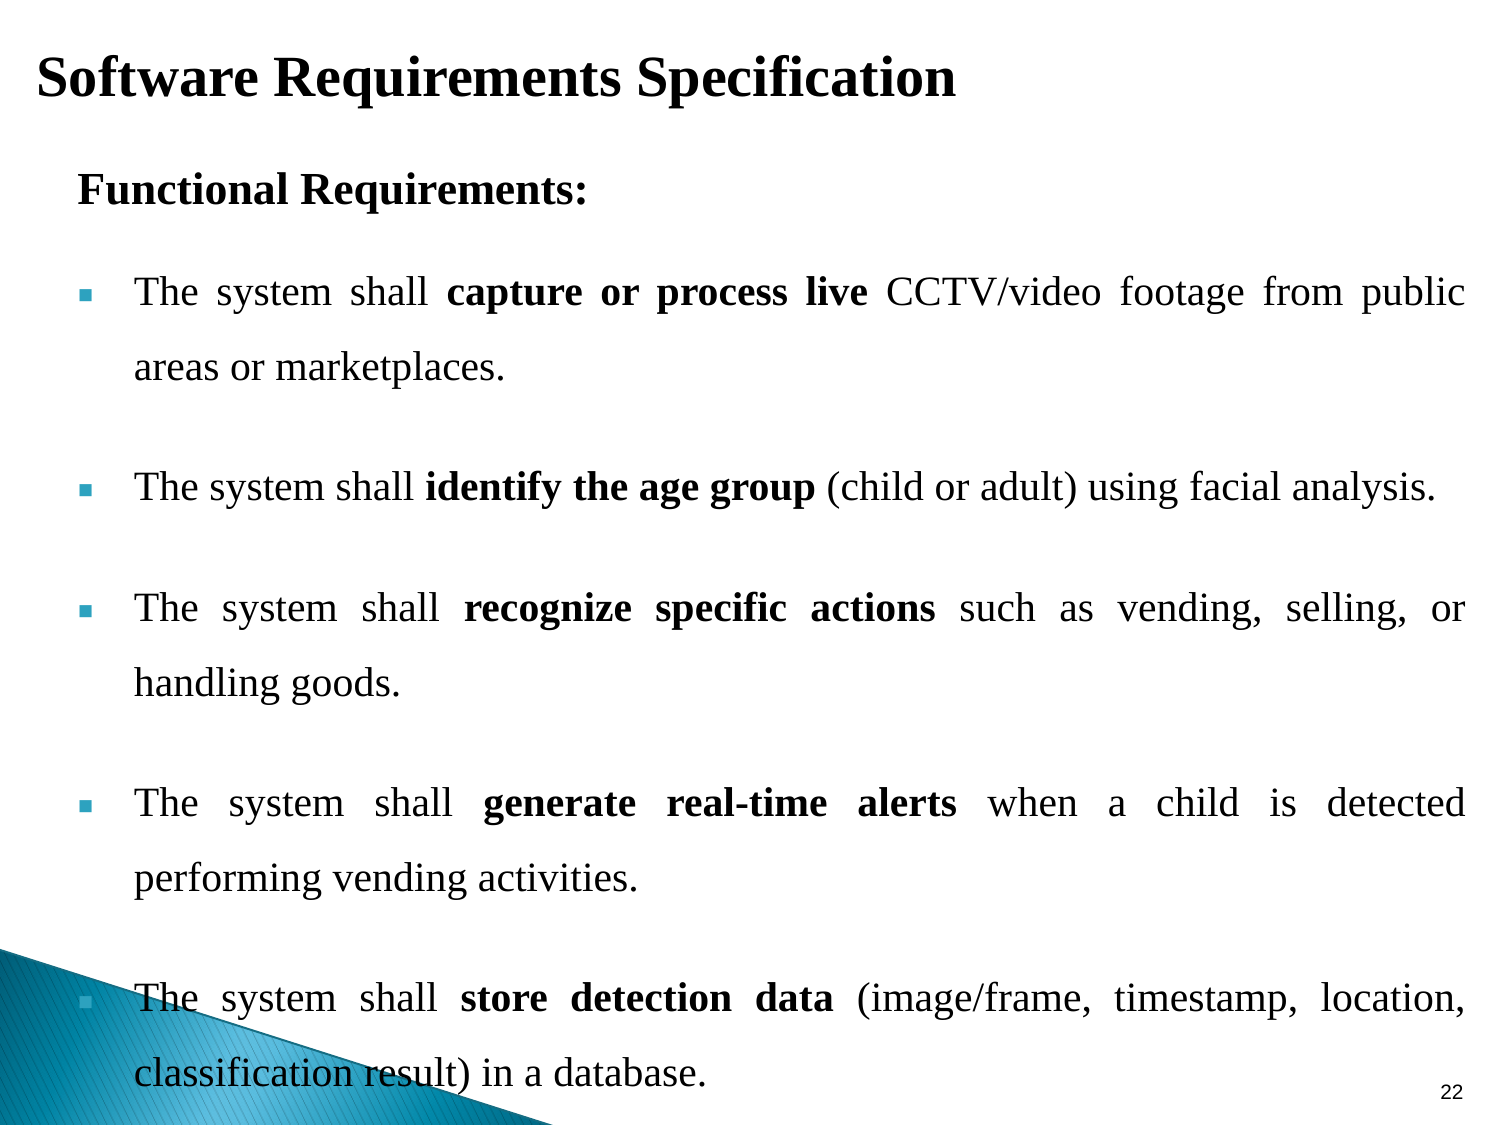

Software Requirements Specification
# Functional Requirements:
The system shall capture or process live CCTV/video footage from public areas or marketplaces.
The system shall identify the age group (child or adult) using facial analysis.
The system shall recognize specific actions such as vending, selling, or handling goods.
The system shall generate real-time alerts when a child is detected performing vending activities.
The system shall store detection data (image/frame, timestamp, location, classification result) in a database.
22